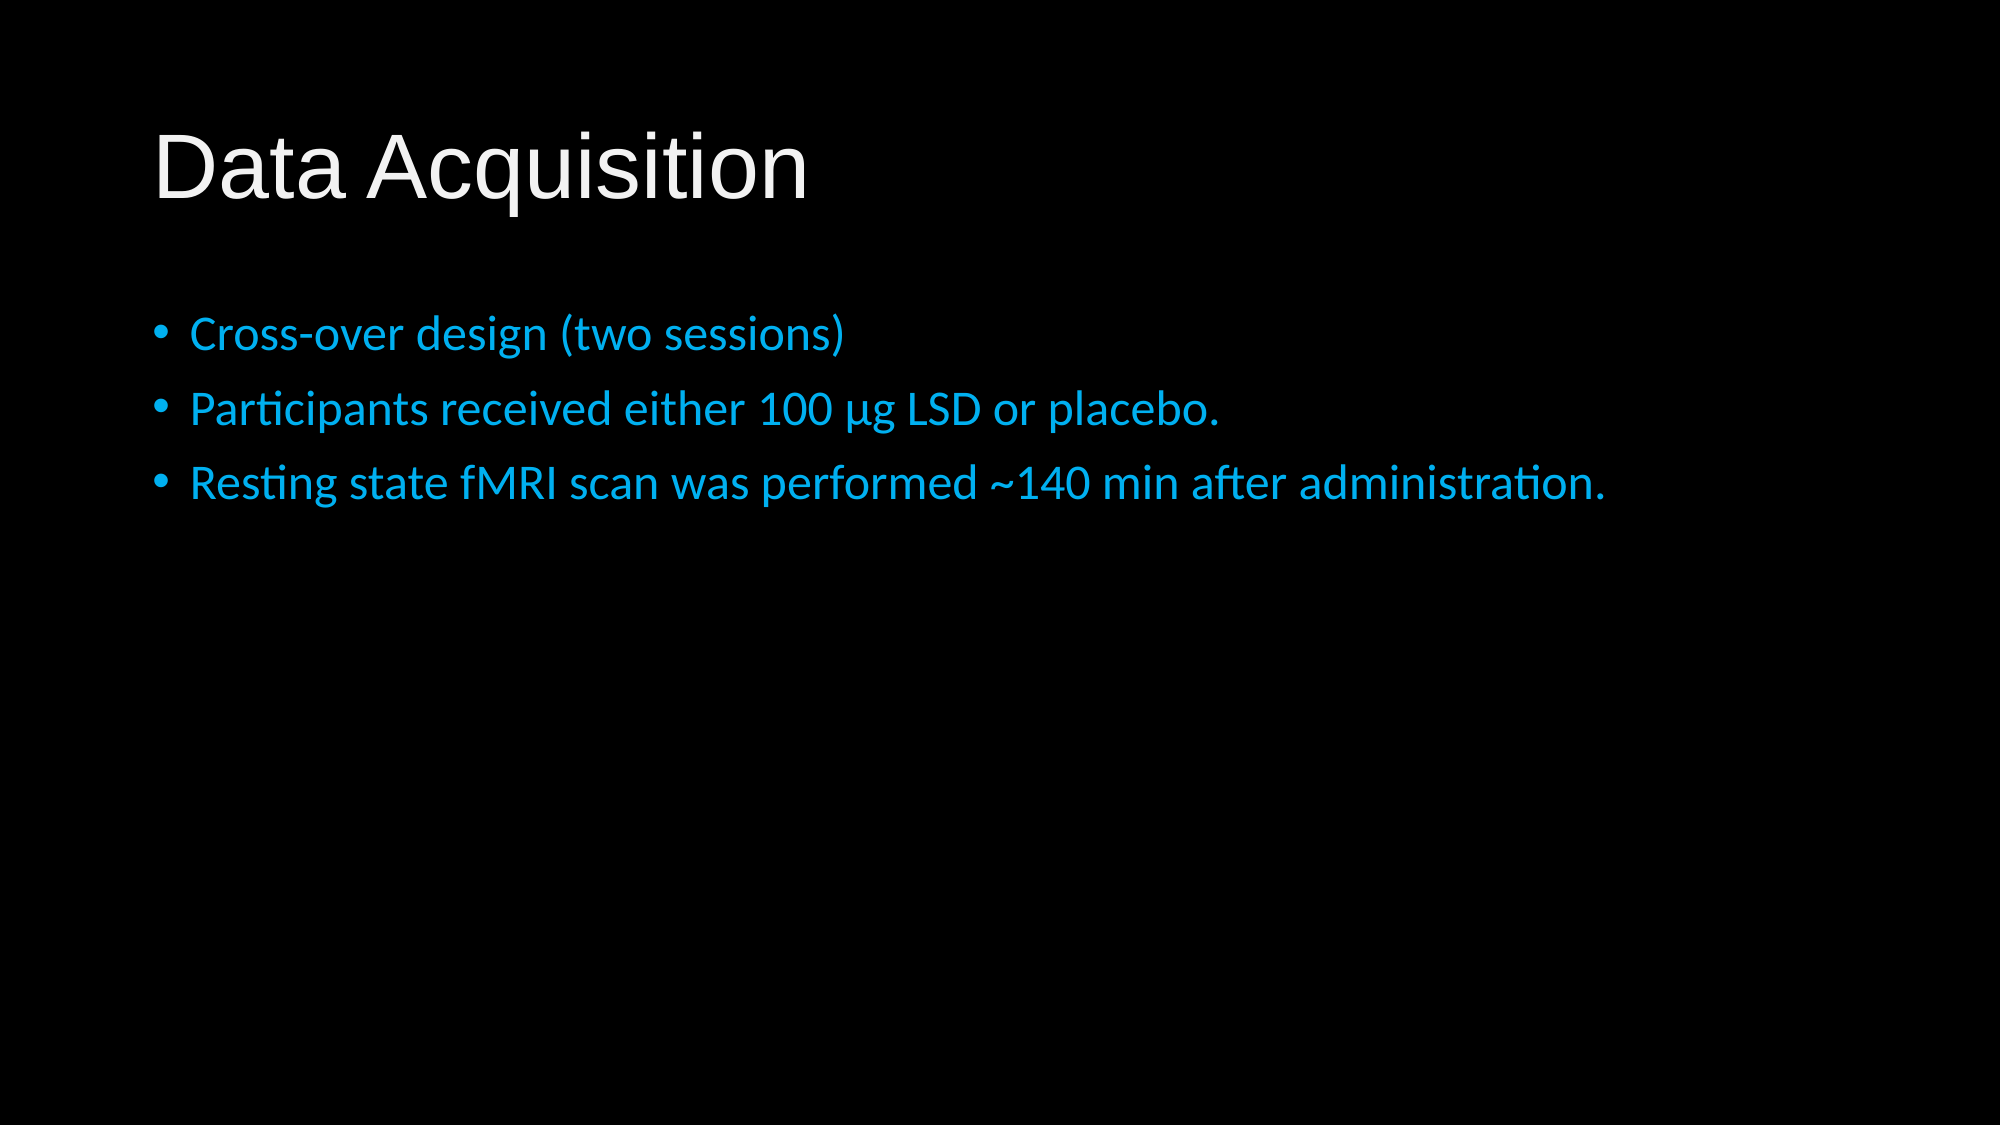

# Data Acquisition
Cross-over design (two sessions)
Participants received either 100 μg LSD or placebo.
Resting state fMRI scan was performed ~140 min after administration.